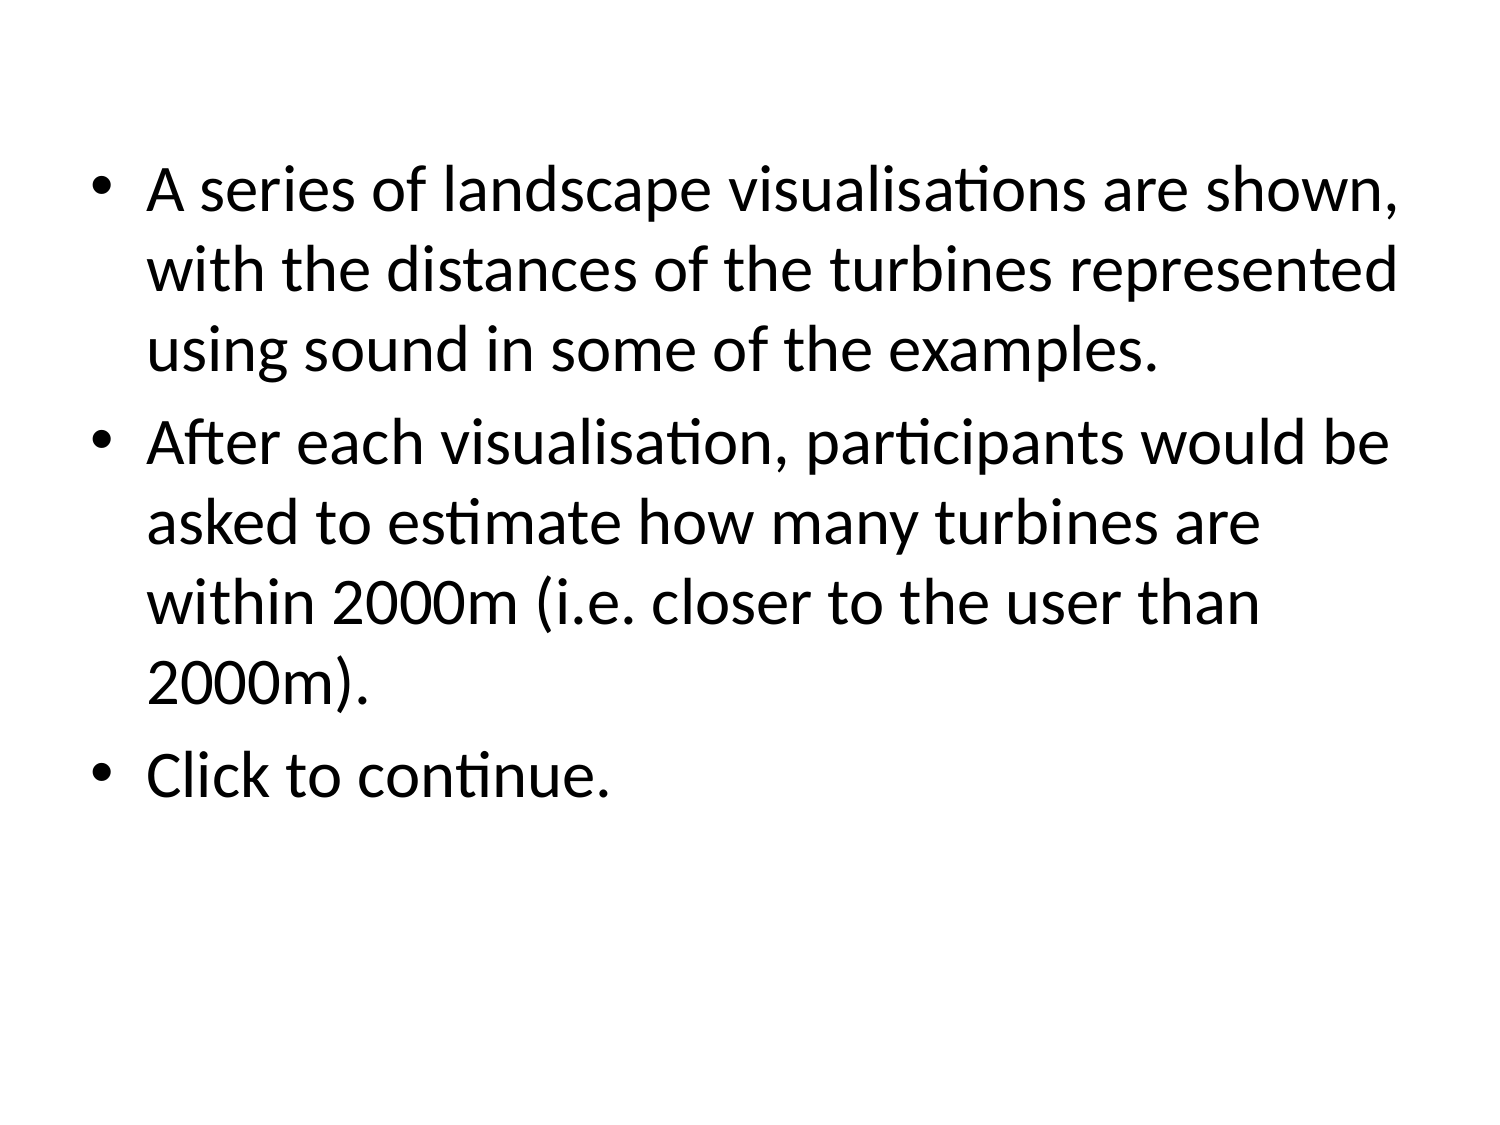

A series of landscape visualisations are shown, with the distances of the turbines represented using sound in some of the examples.
After each visualisation, participants would be asked to estimate how many turbines are within 2000m (i.e. closer to the user than 2000m).
Click to continue.